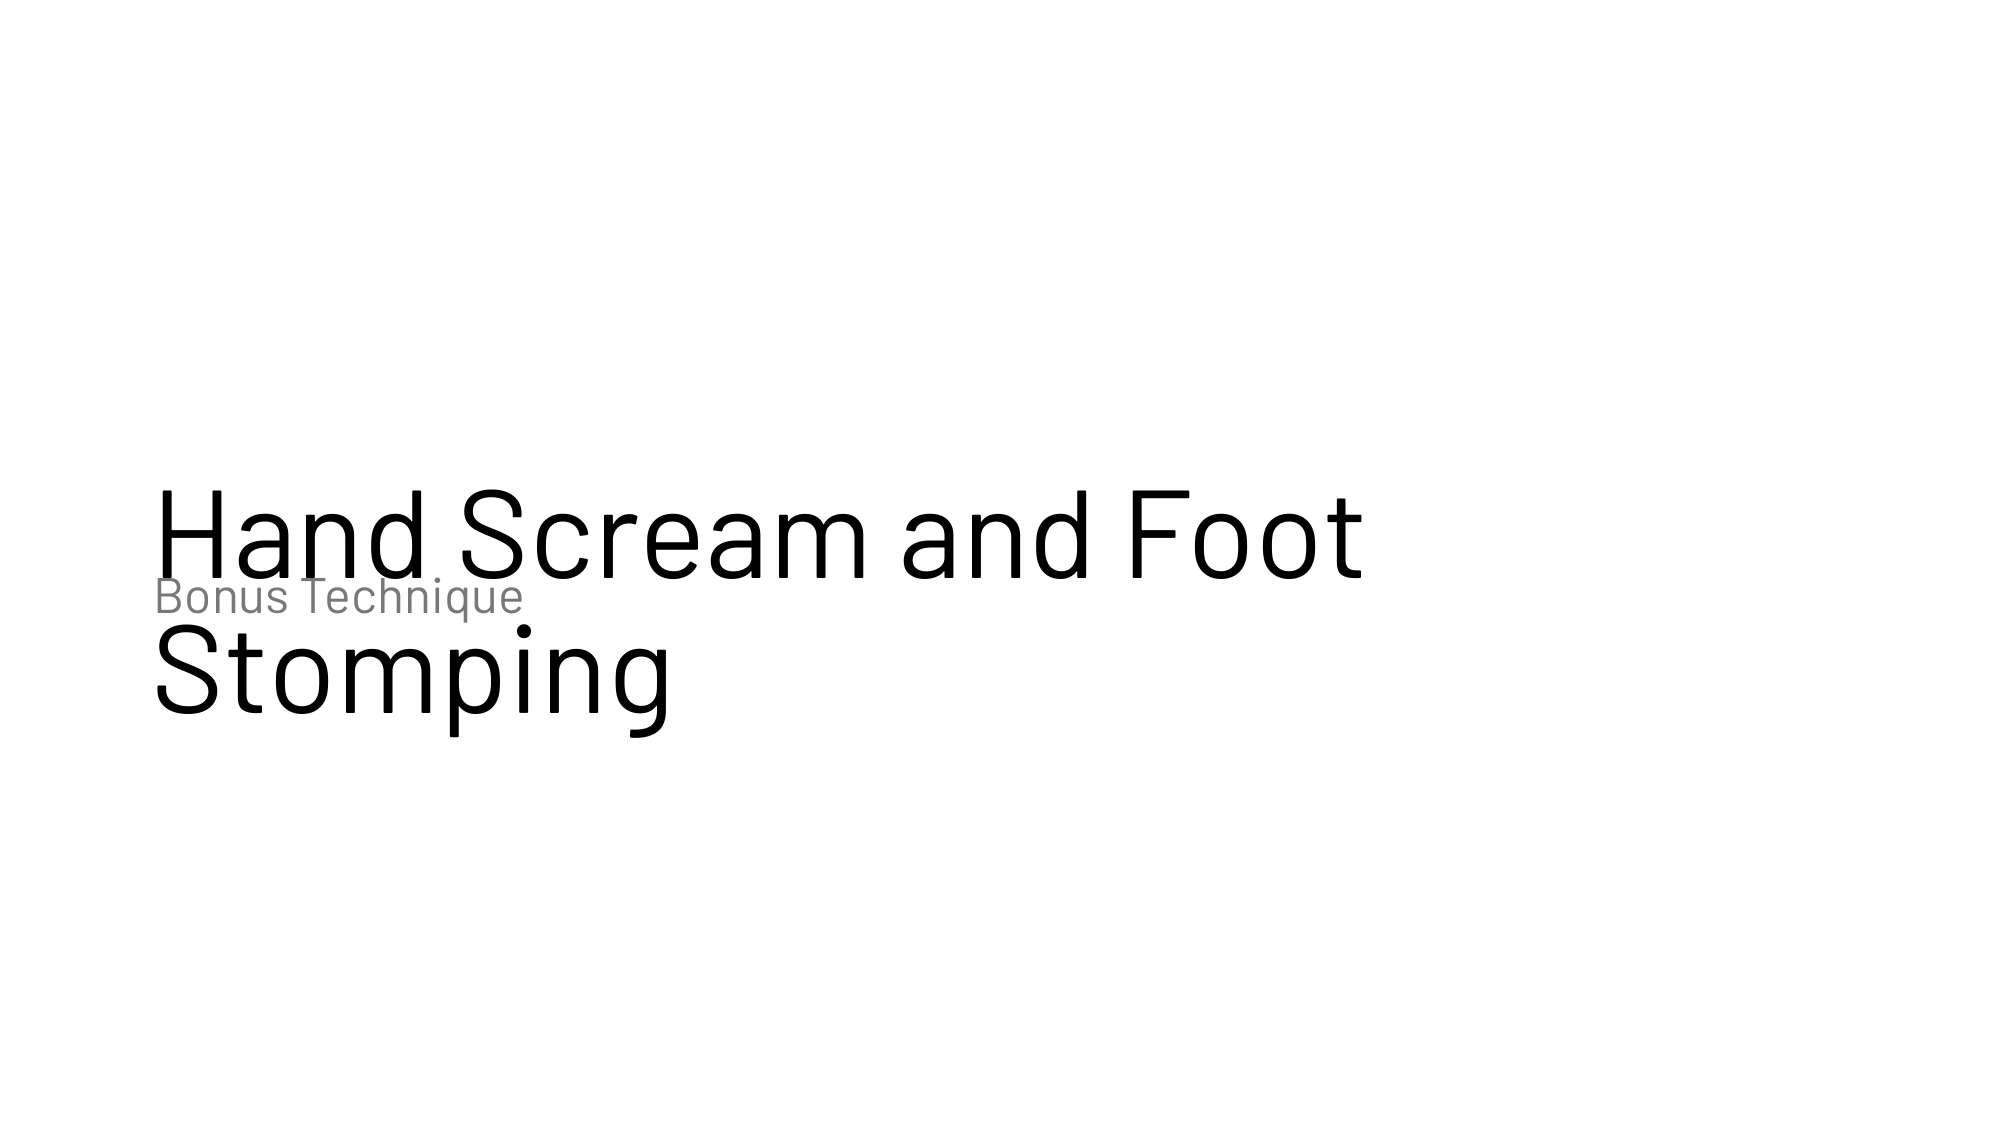

# Hand Scream and Foot Stomping
Bonus Technique